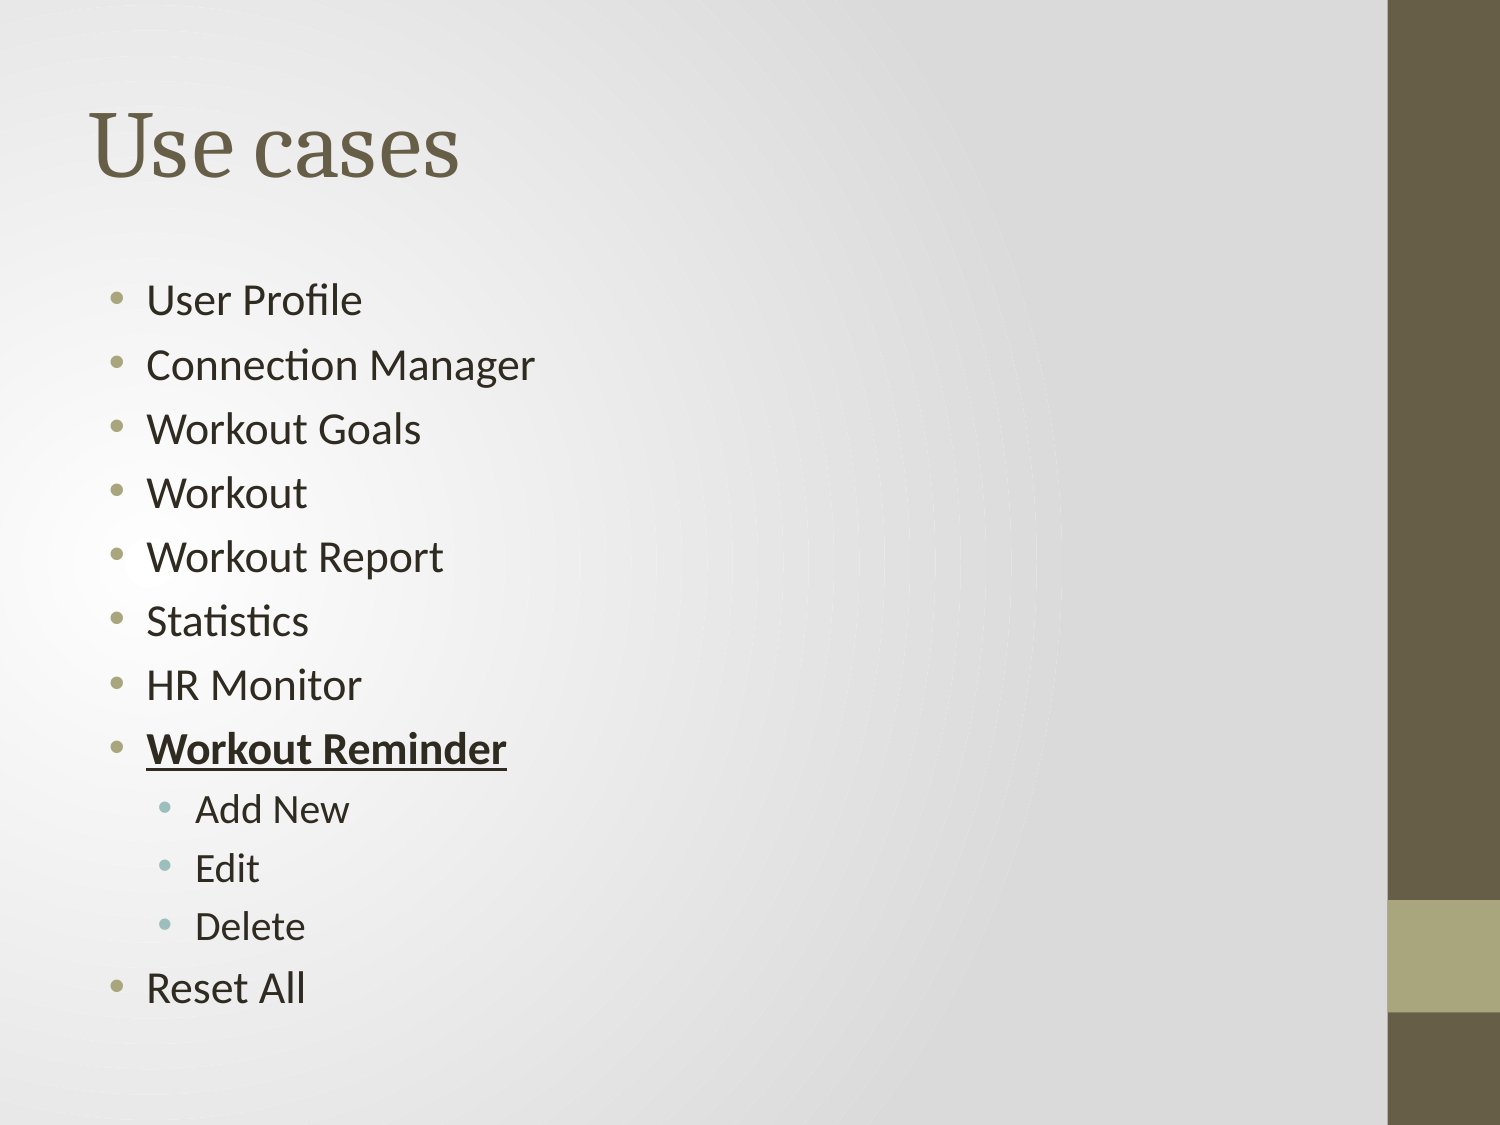

# Use cases
User Profile
Connection Manager
Workout Goals
Workout
Workout Report
Statistics
HR Monitor
Workout Reminder
Add New
Edit
Delete
Reset All